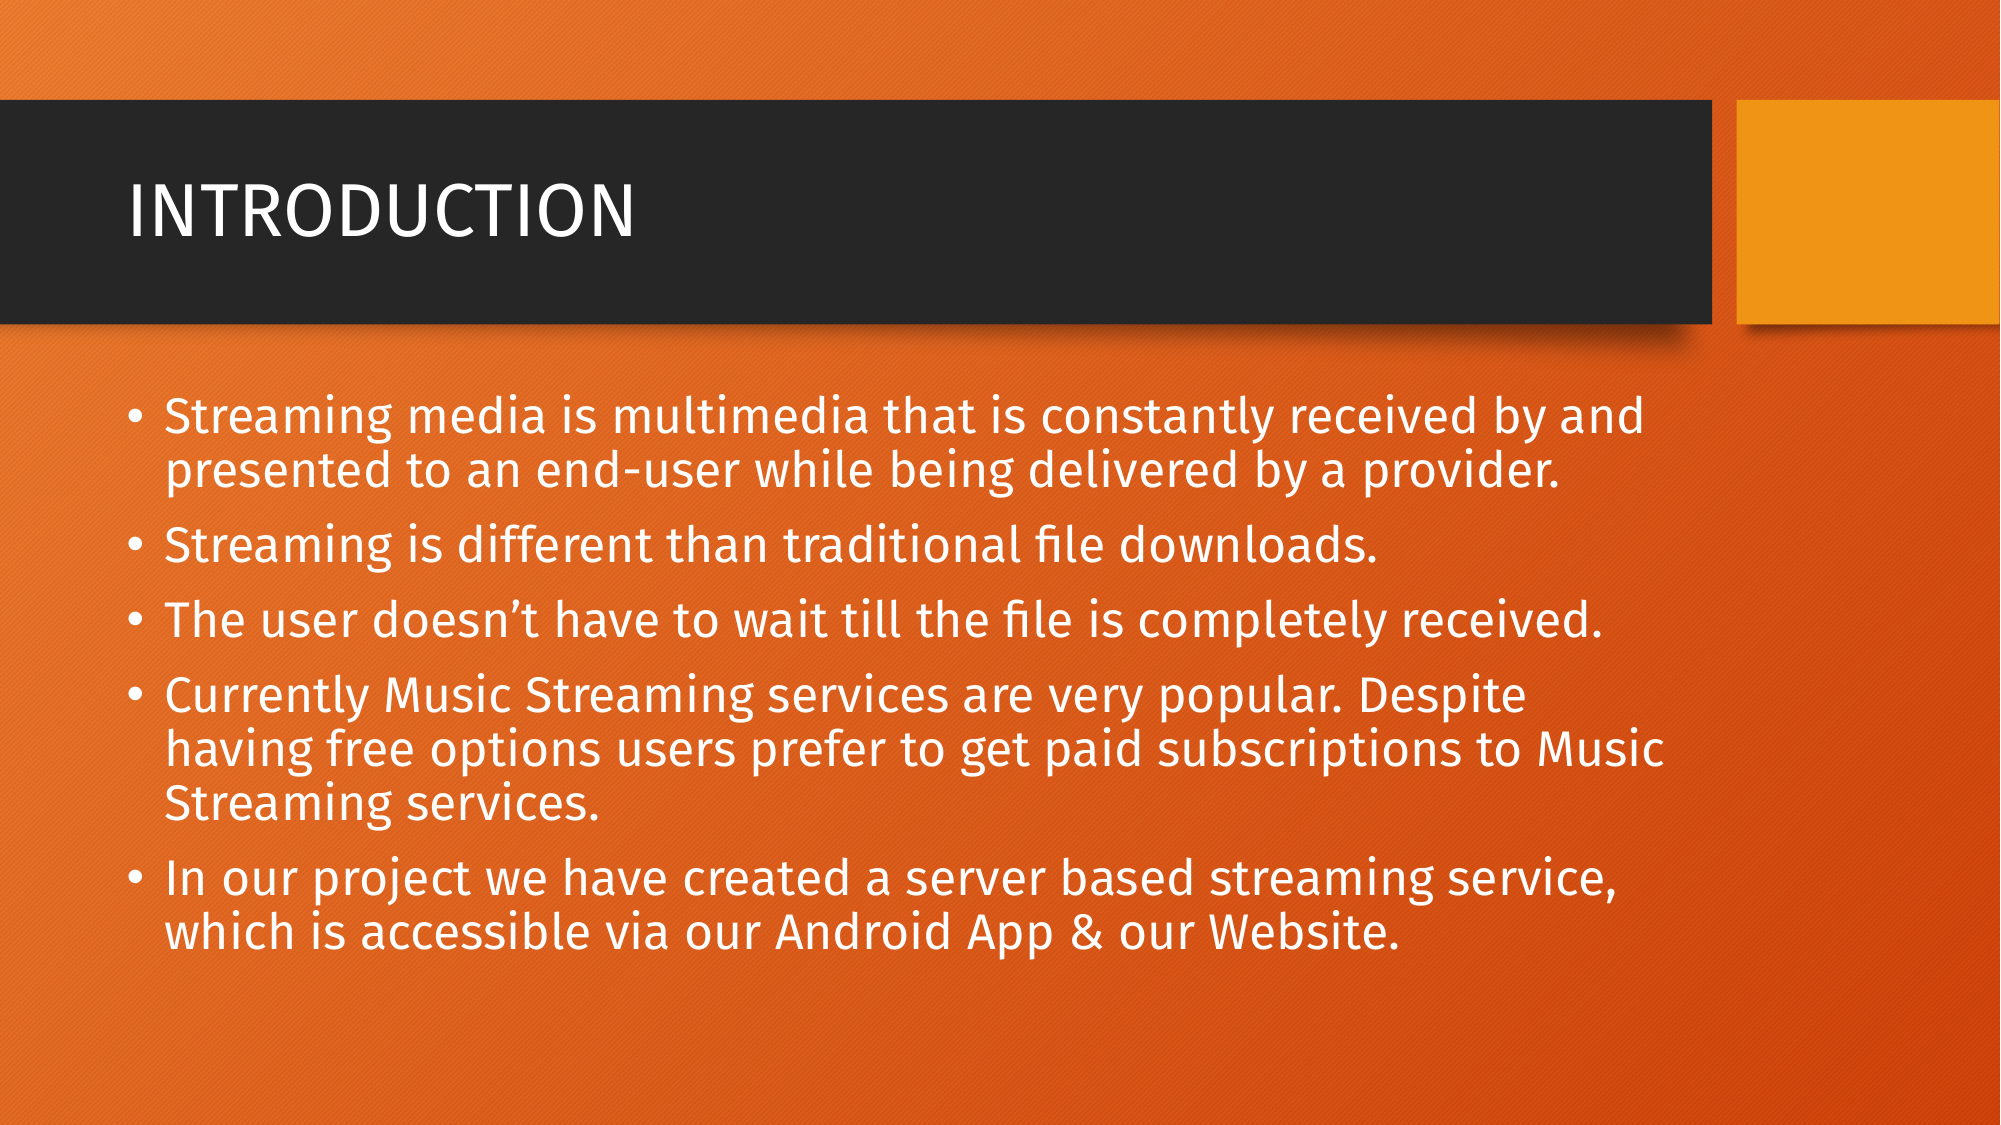

# INTRODUCTION
Streaming media is multimedia that is constantly received by and presented to an end-user while being delivered by a provider.
Streaming is different than traditional file downloads.
The user doesn’t have to wait till the file is completely received.
Currently Music Streaming services are very popular. Despite having free options users prefer to get paid subscriptions to Music Streaming services.
In our project we have created a server based streaming service, which is accessible via our Android App & our Website.